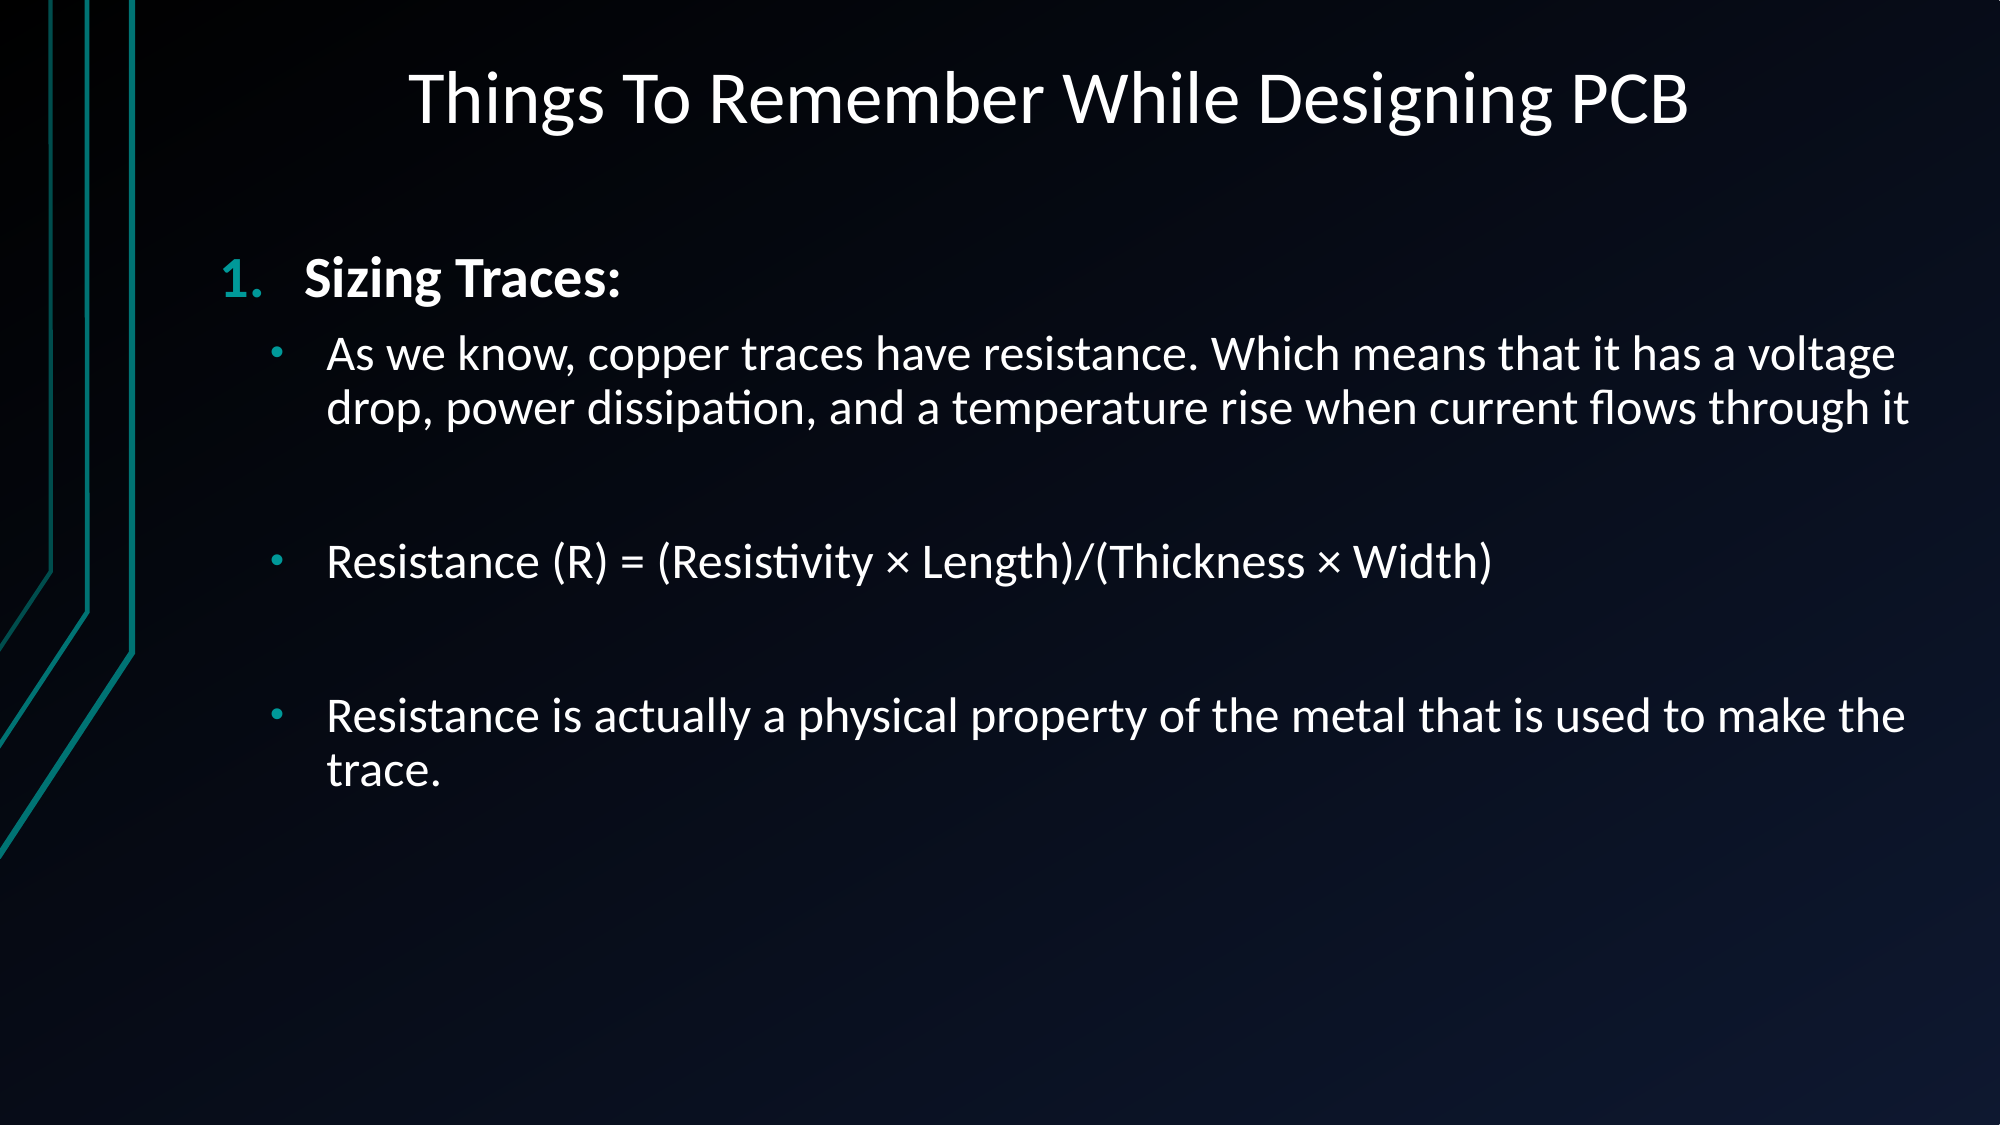

# Things To Remember While Designing PCB
Sizing Traces:
As we know, copper traces have resistance. Which means that it has a voltage drop, power dissipation, and a temperature rise when current flows through it

Resistance (R) = (Resistivity × Length)/(Thickness × Width)

Resistance is actually a physical property of the metal that is used to make the trace.